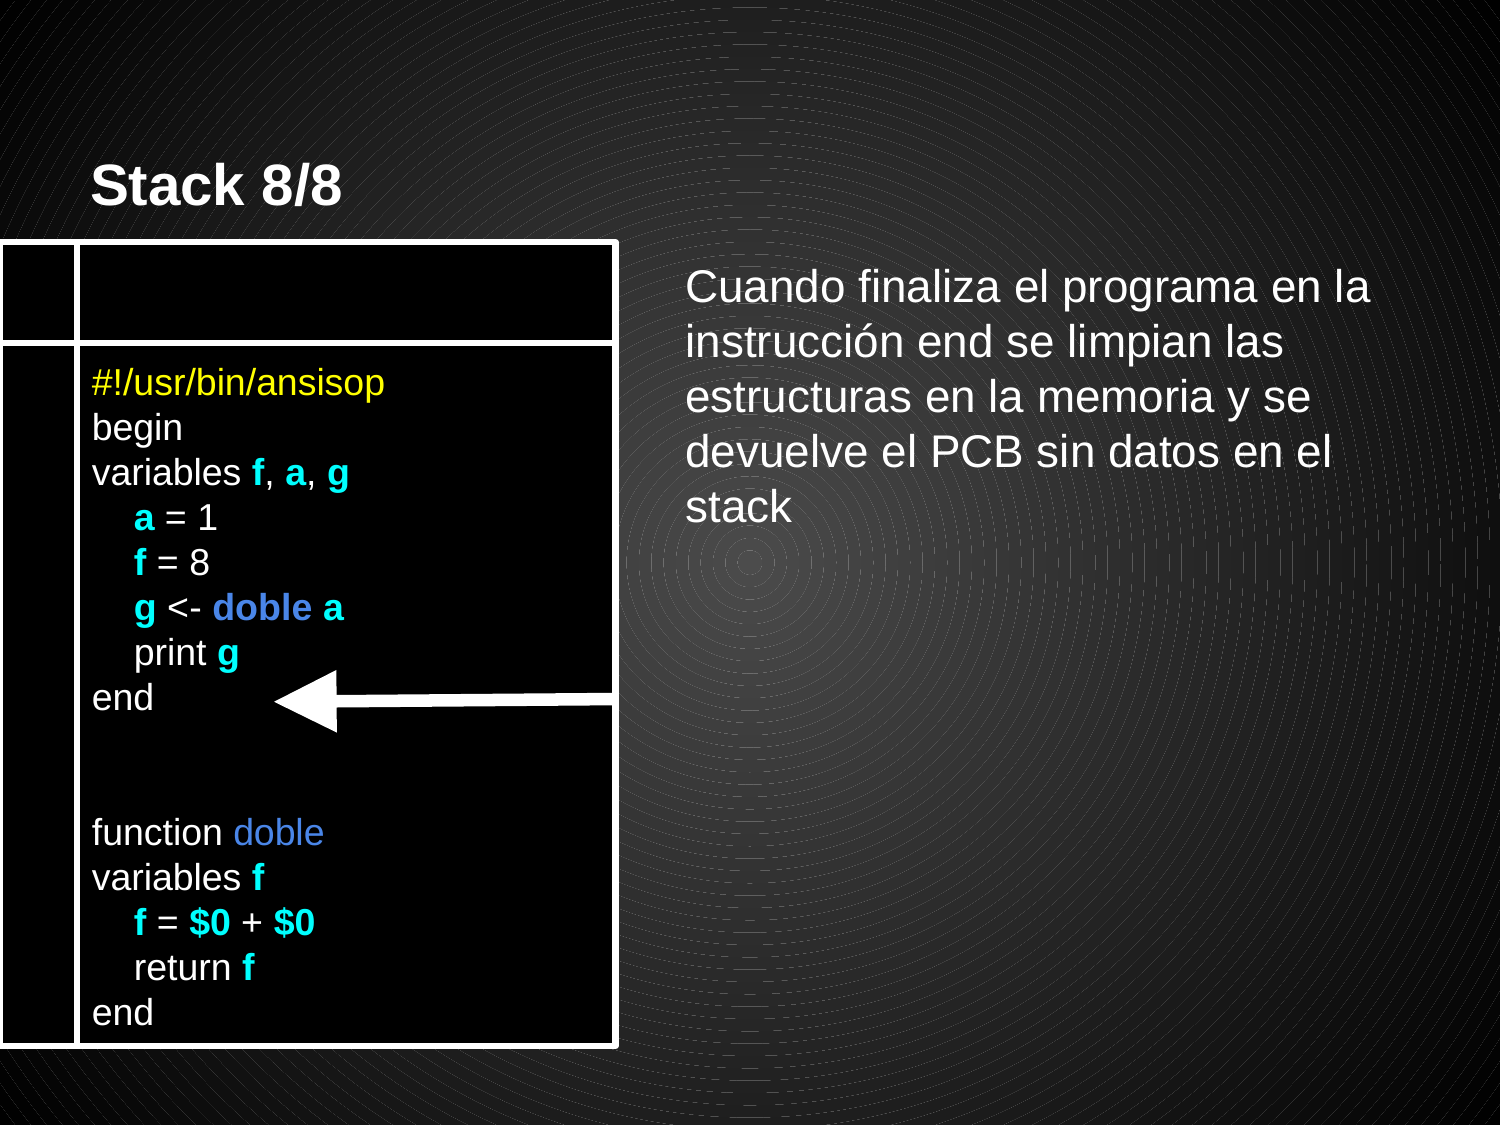

# Stack 8/8
#!/usr/bin/ansisop
begin
variables f, a, g
    a = 1
    f = 8
    g <- doble a
    print g
end

function doble
variables f
    f = $0 + $0
    return f
end

Cuando finaliza el programa en la instrucción end se limpian las estructuras en la memoria y se devuelve el PCB sin datos en el stack